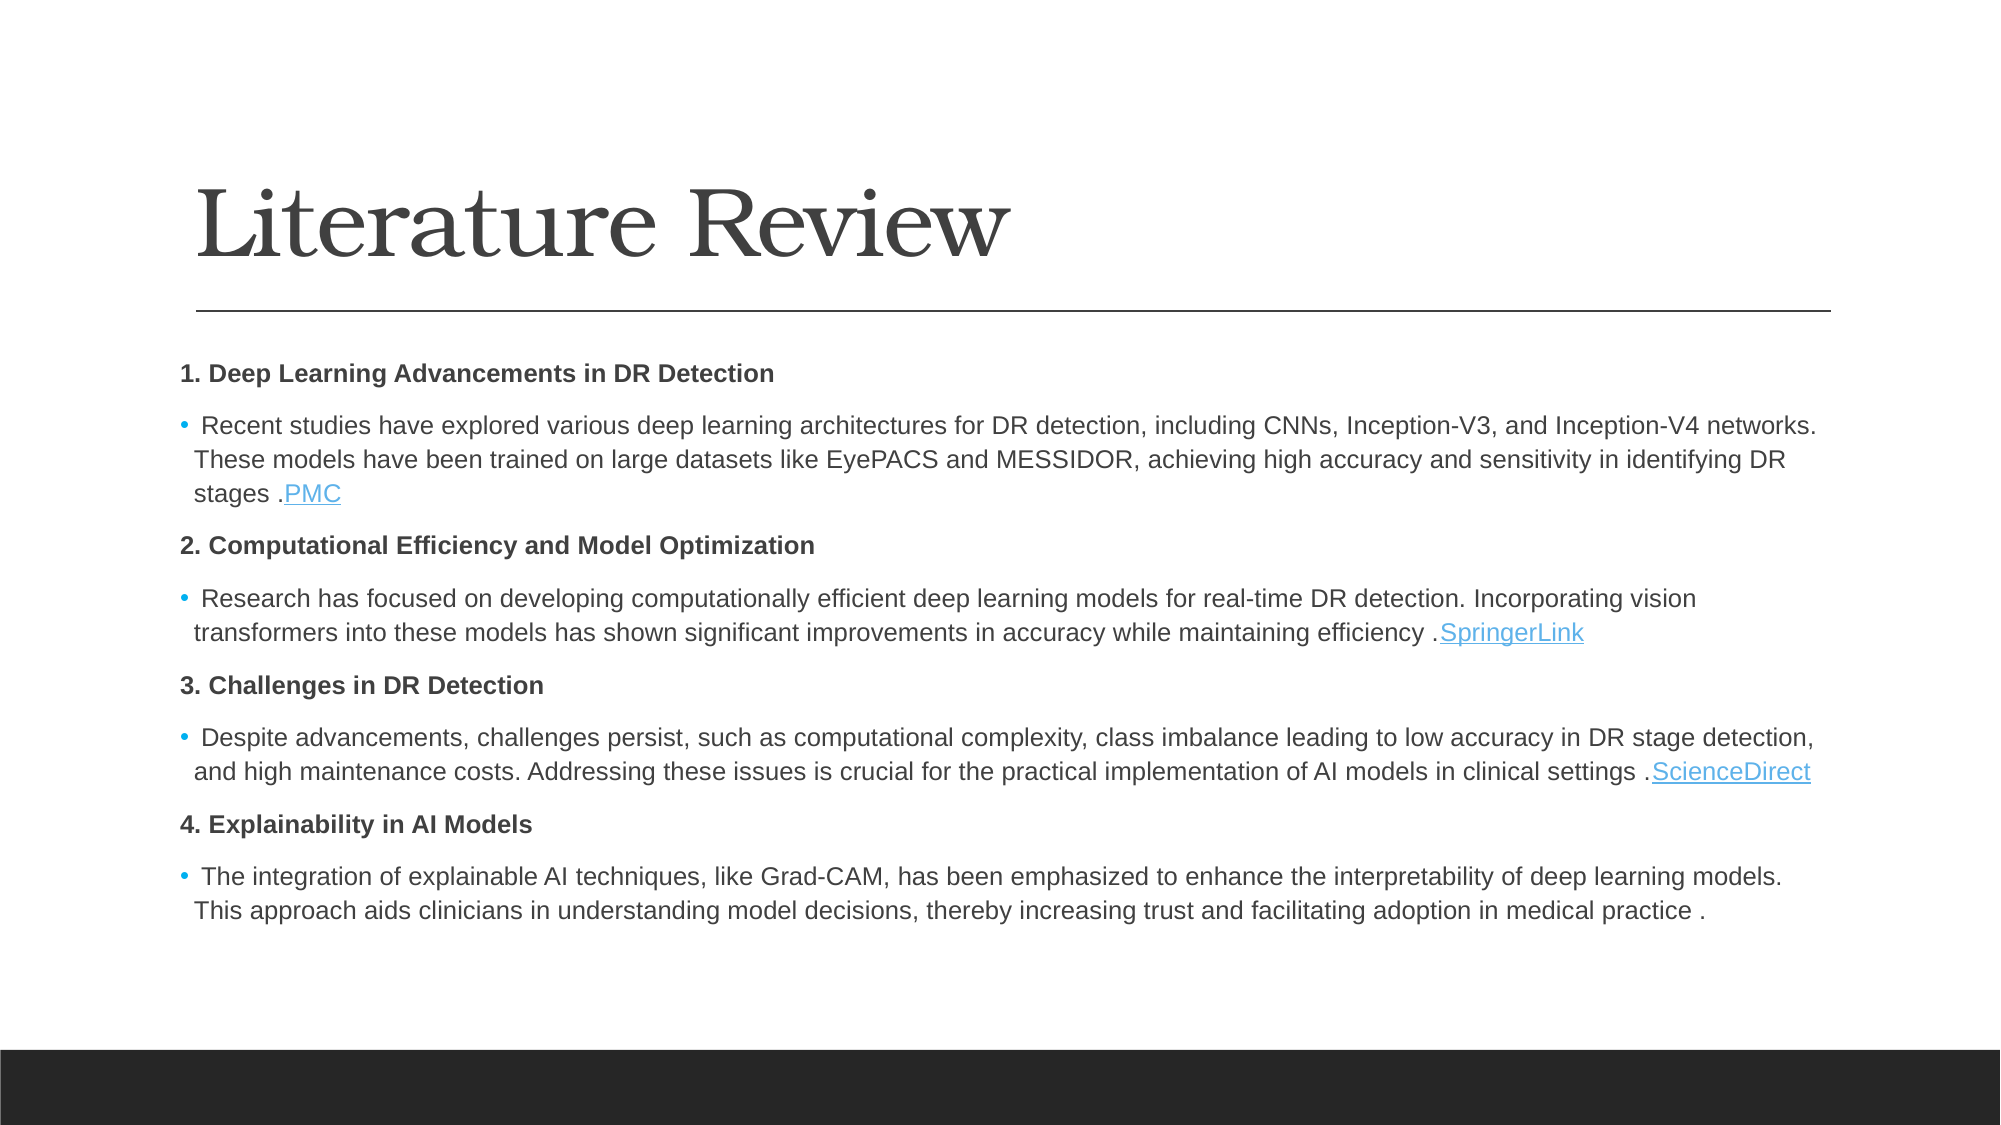

# Literature Review
1. Deep Learning Advancements in DR Detection
 Recent studies have explored various deep learning architectures for DR detection, including CNNs, Inception-V3, and Inception-V4 networks. These models have been trained on large datasets like EyePACS and MESSIDOR, achieving high accuracy and sensitivity in identifying DR stages .​PMC
2. Computational Efficiency and Model Optimization
 Research has focused on developing computationally efficient deep learning models for real-time DR detection. Incorporating vision transformers into these models has shown significant improvements in accuracy while maintaining efficiency .​SpringerLink
3. Challenges in DR Detection
 Despite advancements, challenges persist, such as computational complexity, class imbalance leading to low accuracy in DR stage detection, and high maintenance costs. Addressing these issues is crucial for the practical implementation of AI models in clinical settings .​ScienceDirect
4. Explainability in AI Models
 The integration of explainable AI techniques, like Grad-CAM, has been emphasized to enhance the interpretability of deep learning models. This approach aids clinicians in understanding model decisions, thereby increasing trust and facilitating adoption in medical practice .​